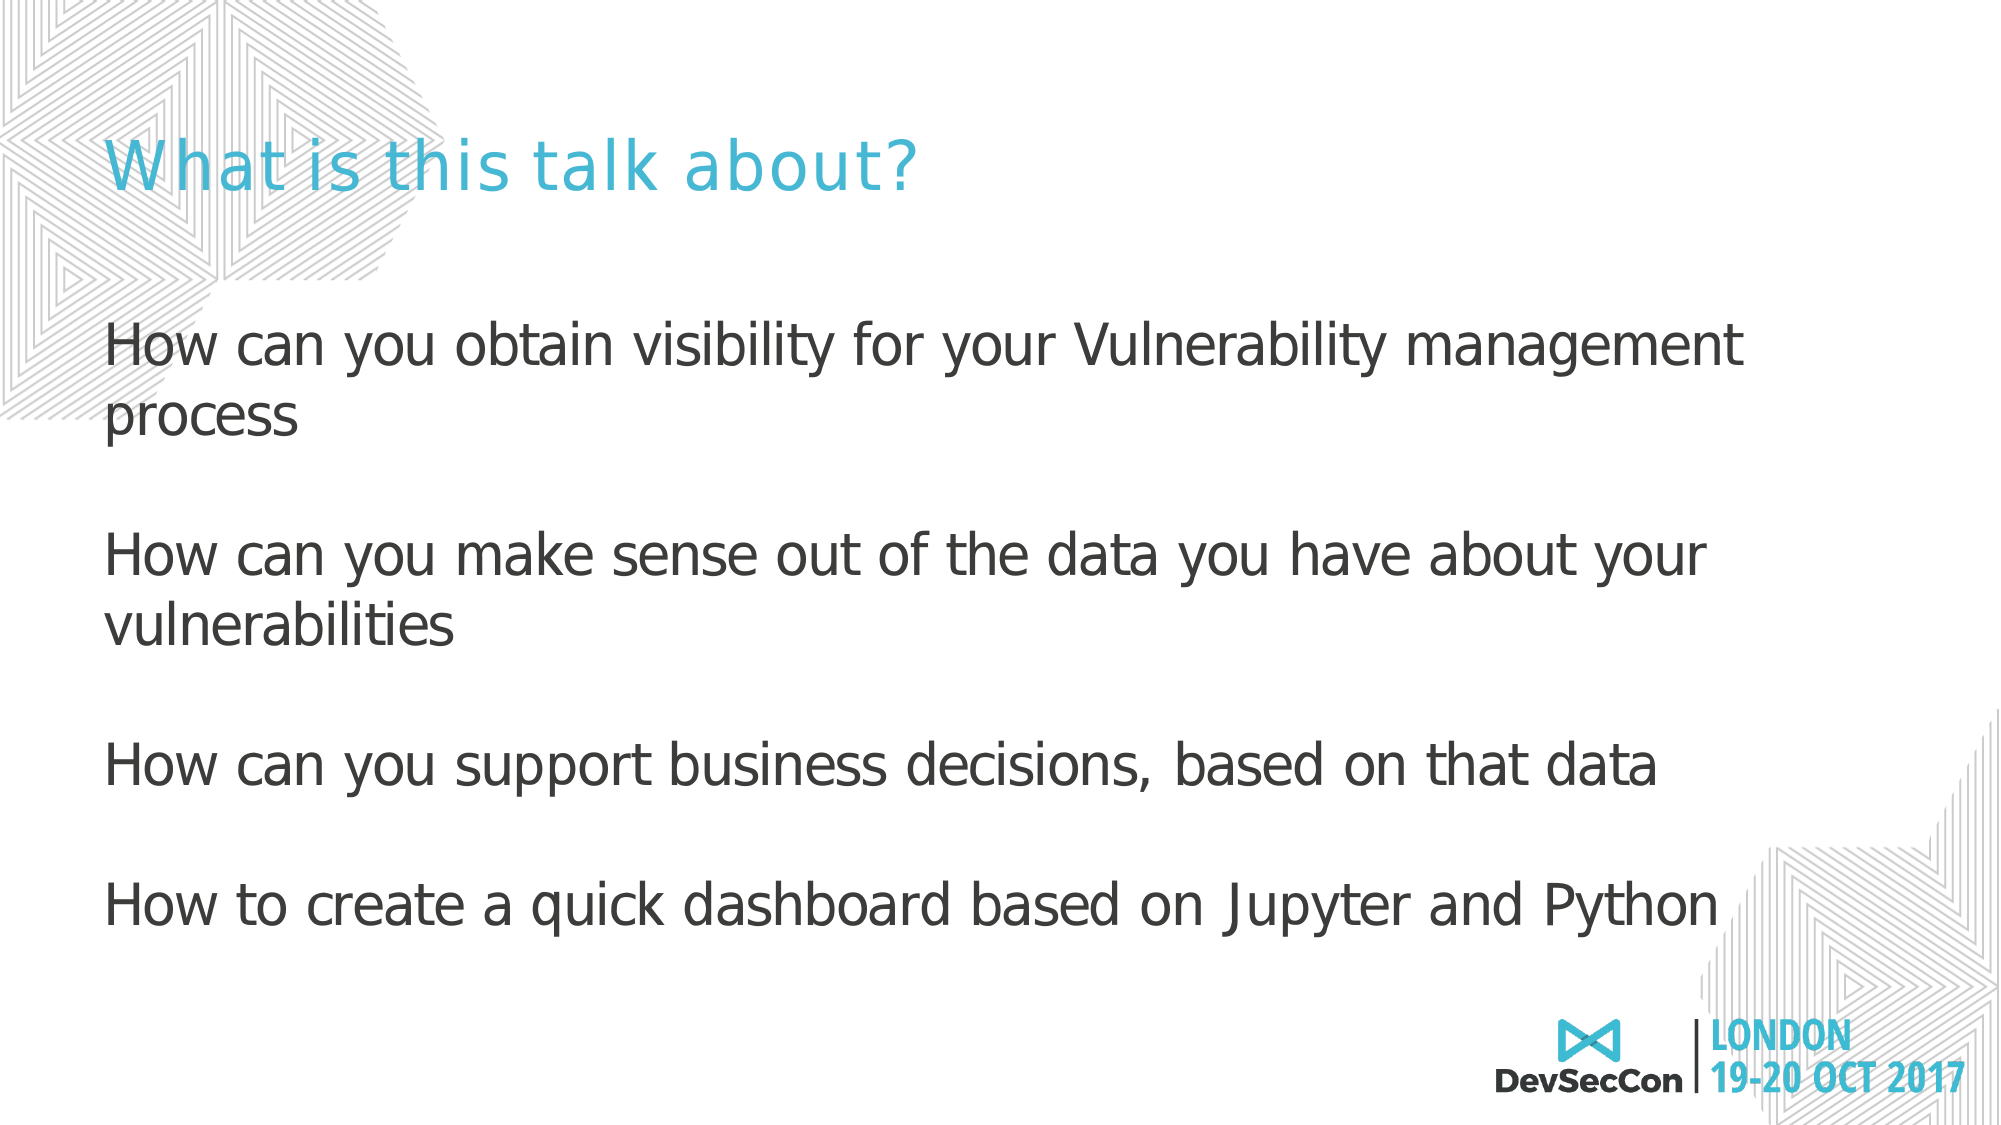

# What is this talk about?
How can you obtain visibility for your Vulnerability management process

How can you make sense out of the data you have about your vulnerabilities

How can you support business decisions, based on that data

How to create a quick dashboard based on Jupyter and Python